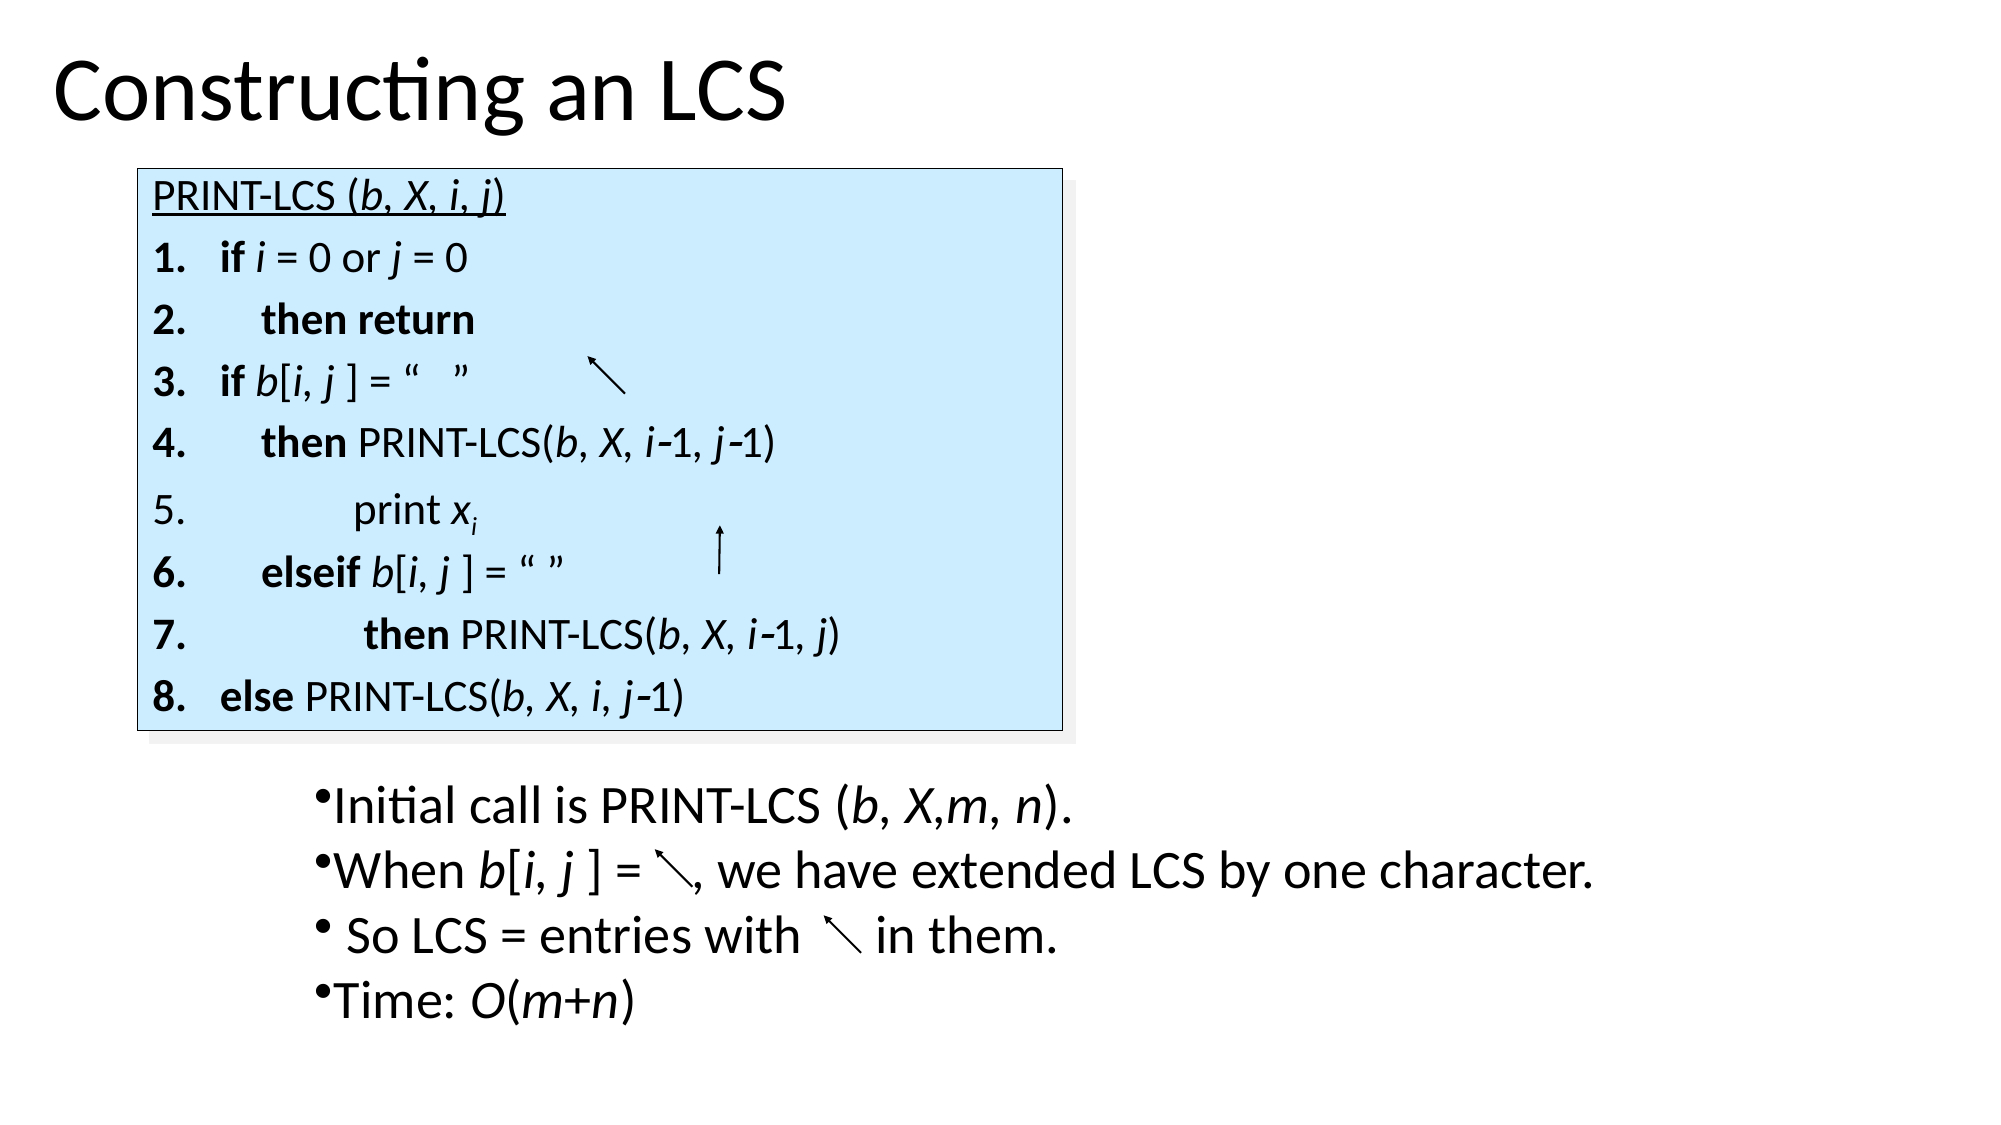

# Constructing an LCS
PRINT-LCS (b, X, i, j)
if i = 0 or j = 0
    then return
if b[i, j ] = “   ”
    then PRINT-LCS(b, X, i−1, j−1)
             print xi
    elseif b[i, j ] = “ ”
              then PRINT-LCS(b, X, i−1, j)
else PRINT-LCS(b, X, i, j−1)

Initial call is PRINT-LCS (b, X,m, n).
When b[i, j ] =    , we have extended LCS by one character.
 So LCS = entries with      in them.
Time: O(m+n)